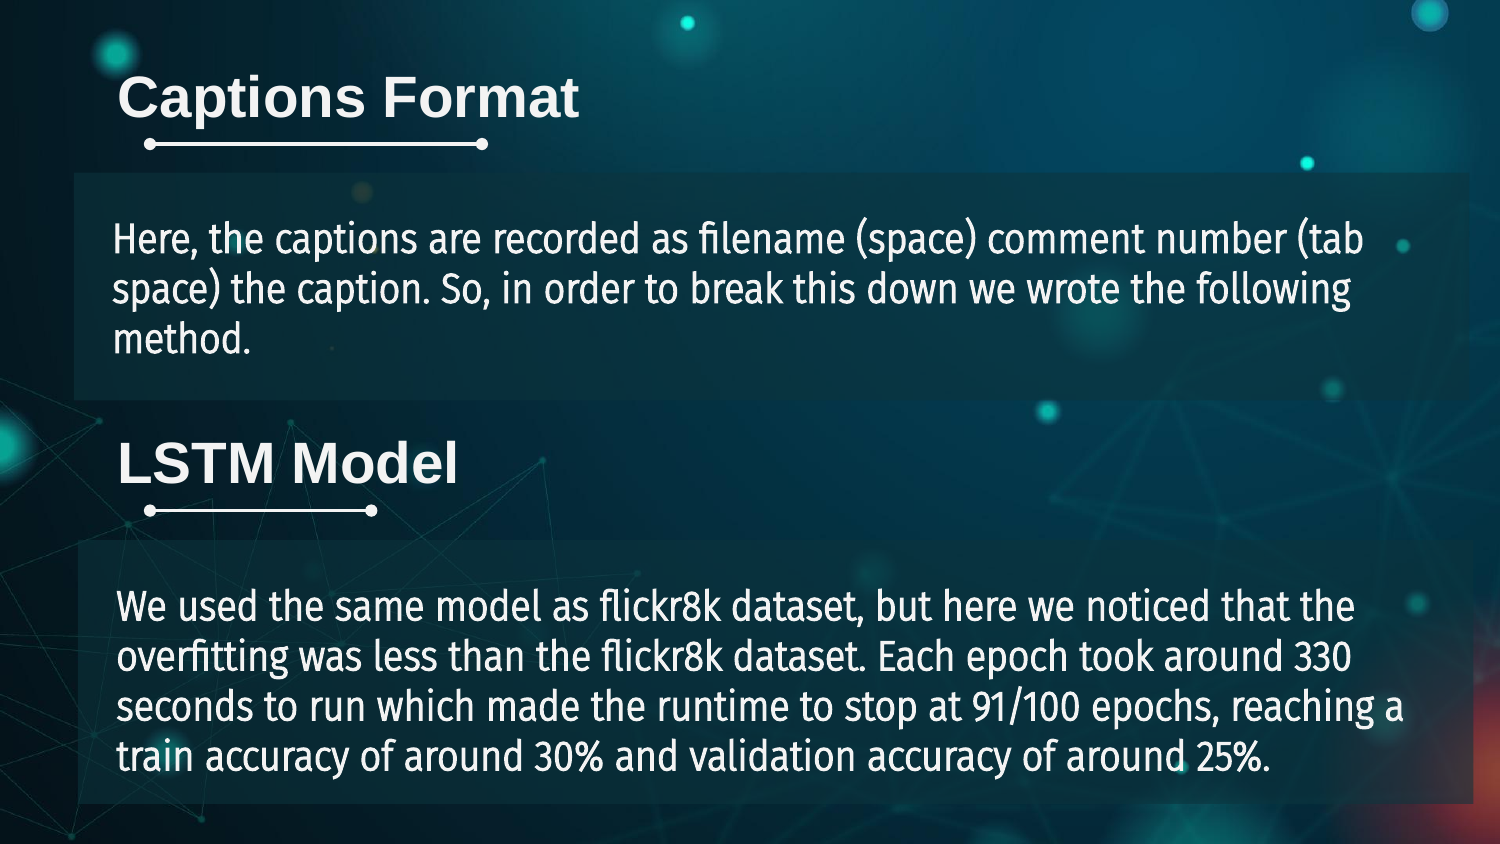

# Captions Format
Here, the captions are recorded as filename (space) comment number (tab space) the caption. So, in order to break this down we wrote the following method.
LSTM Model
We used the same model as flickr8k dataset, but here we noticed that the overfitting was less than the flickr8k dataset. Each epoch took around 330 seconds to run which made the runtime to stop at 91/100 epochs, reaching a train accuracy of around 30% and validation accuracy of around 25%.